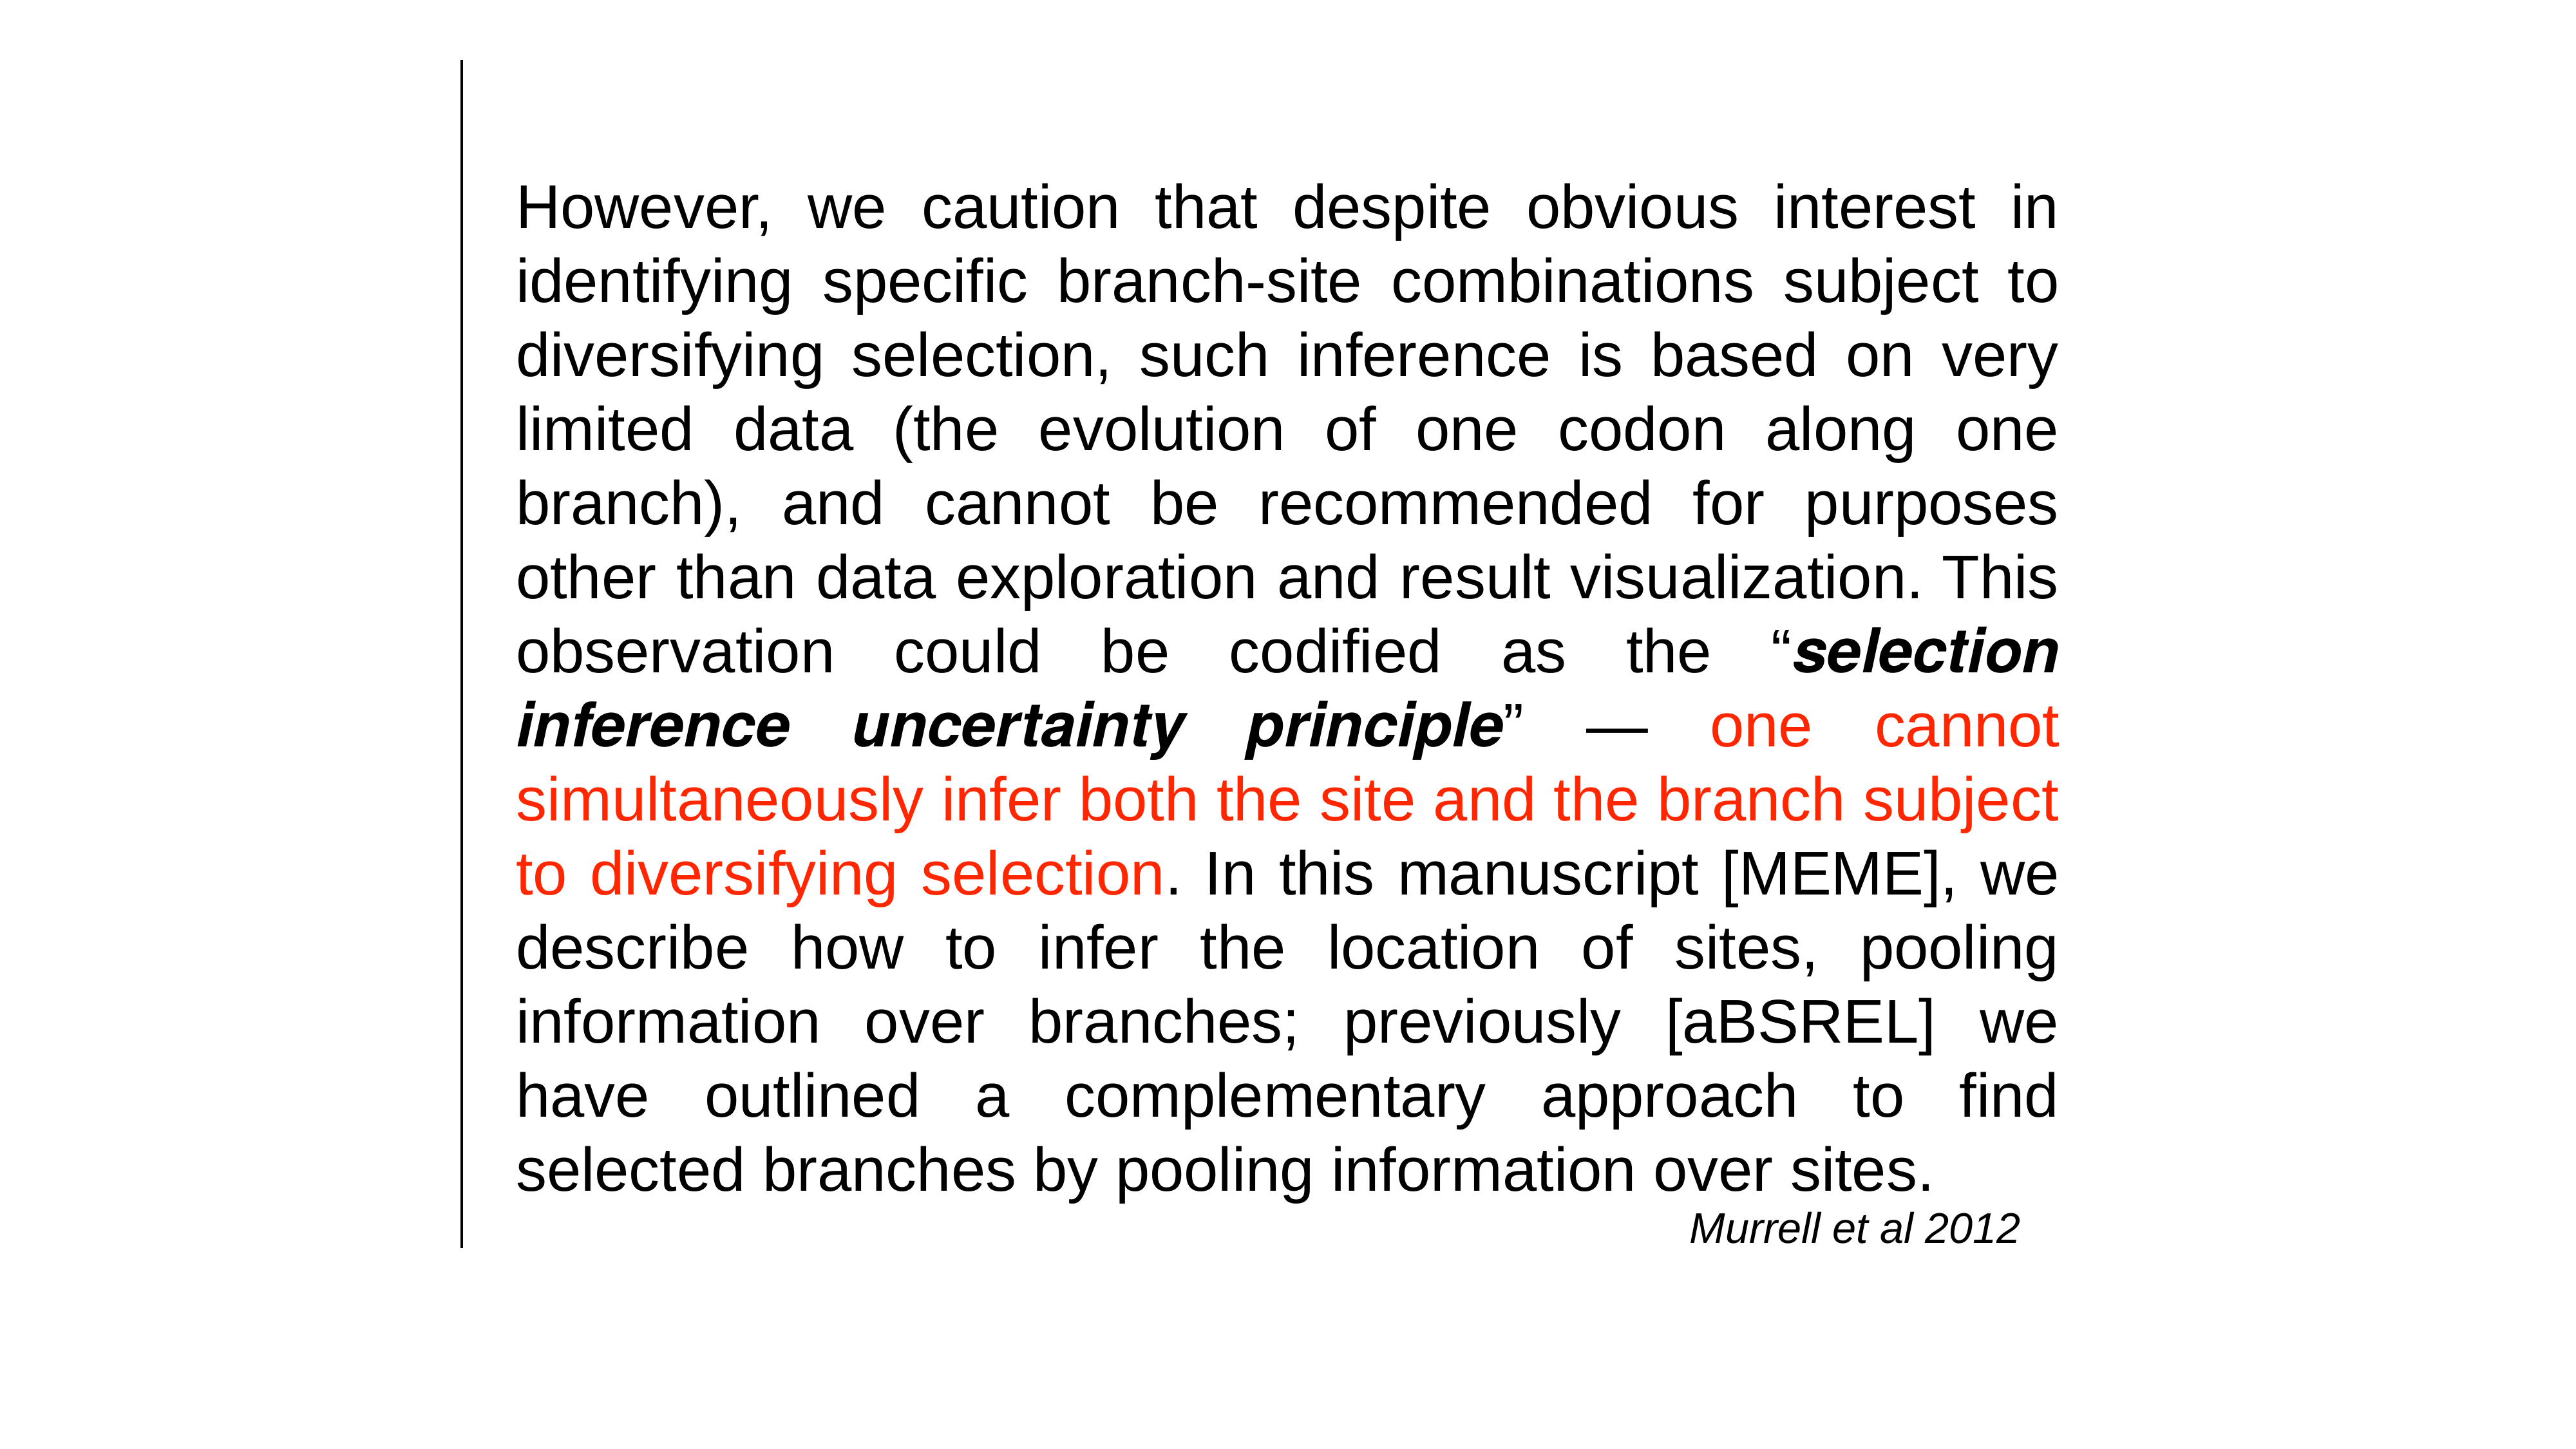

However, we caution that despite obvious interest in identifying specific branch-site combinations subject to diversifying selection, such inference is based on very limited data (the evolution of one codon along one branch), and cannot be recommended for purposes other than data exploration and result visualization. This observation could be codified as the “selection inference uncertainty principle” — one cannot simultaneously infer both the site and the branch subject to diversifying selection. In this manuscript [MEME], we describe how to infer the location of sites, pooling information over branches; previously [aBSREL] we have outlined a complementary approach to find selected branches by pooling information over sites.
Murrell et al 2012
106